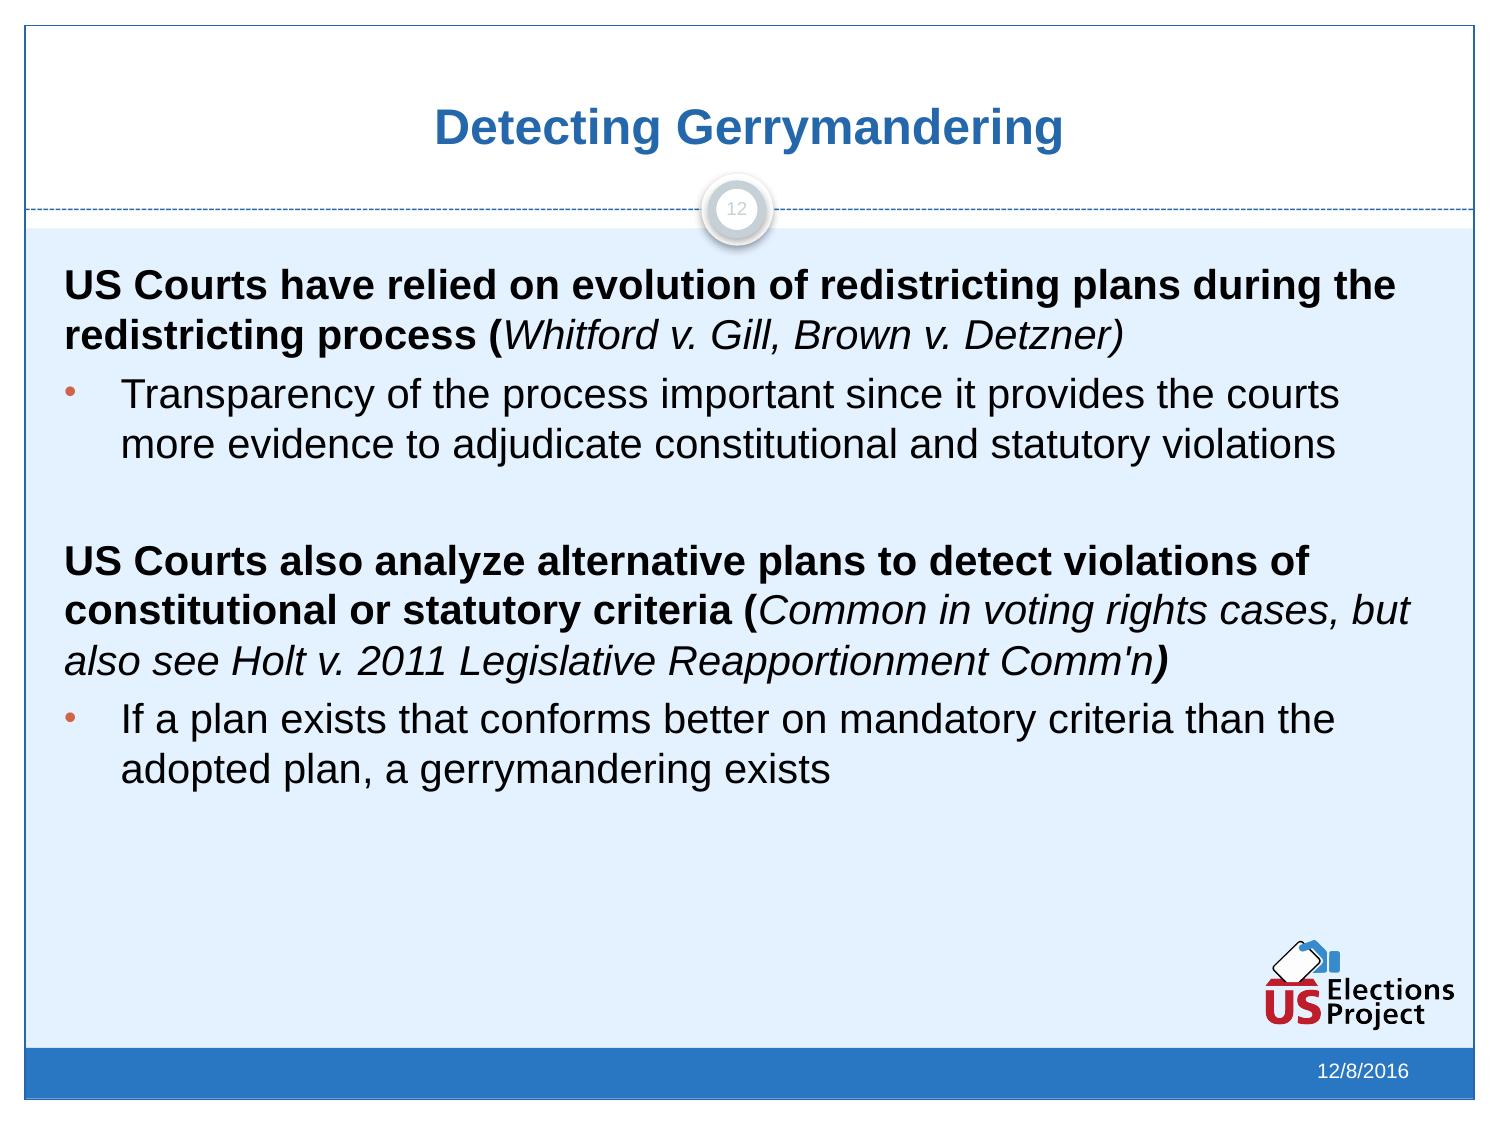

# Detecting Gerrymandering
US Courts have relied on evolution of redistricting plans during the redistricting process (Whitford v. Gill, Brown v. Detzner)
Transparency of the process important since it provides the courts more evidence to adjudicate constitutional and statutory violations

US Courts also analyze alternative plans to detect violations of constitutional or statutory criteria (Common in voting rights cases, but also see Holt v. 2011 Legislative Reapportionment Comm'n)
If a plan exists that conforms better on mandatory criteria than the adopted plan, a gerrymandering exists